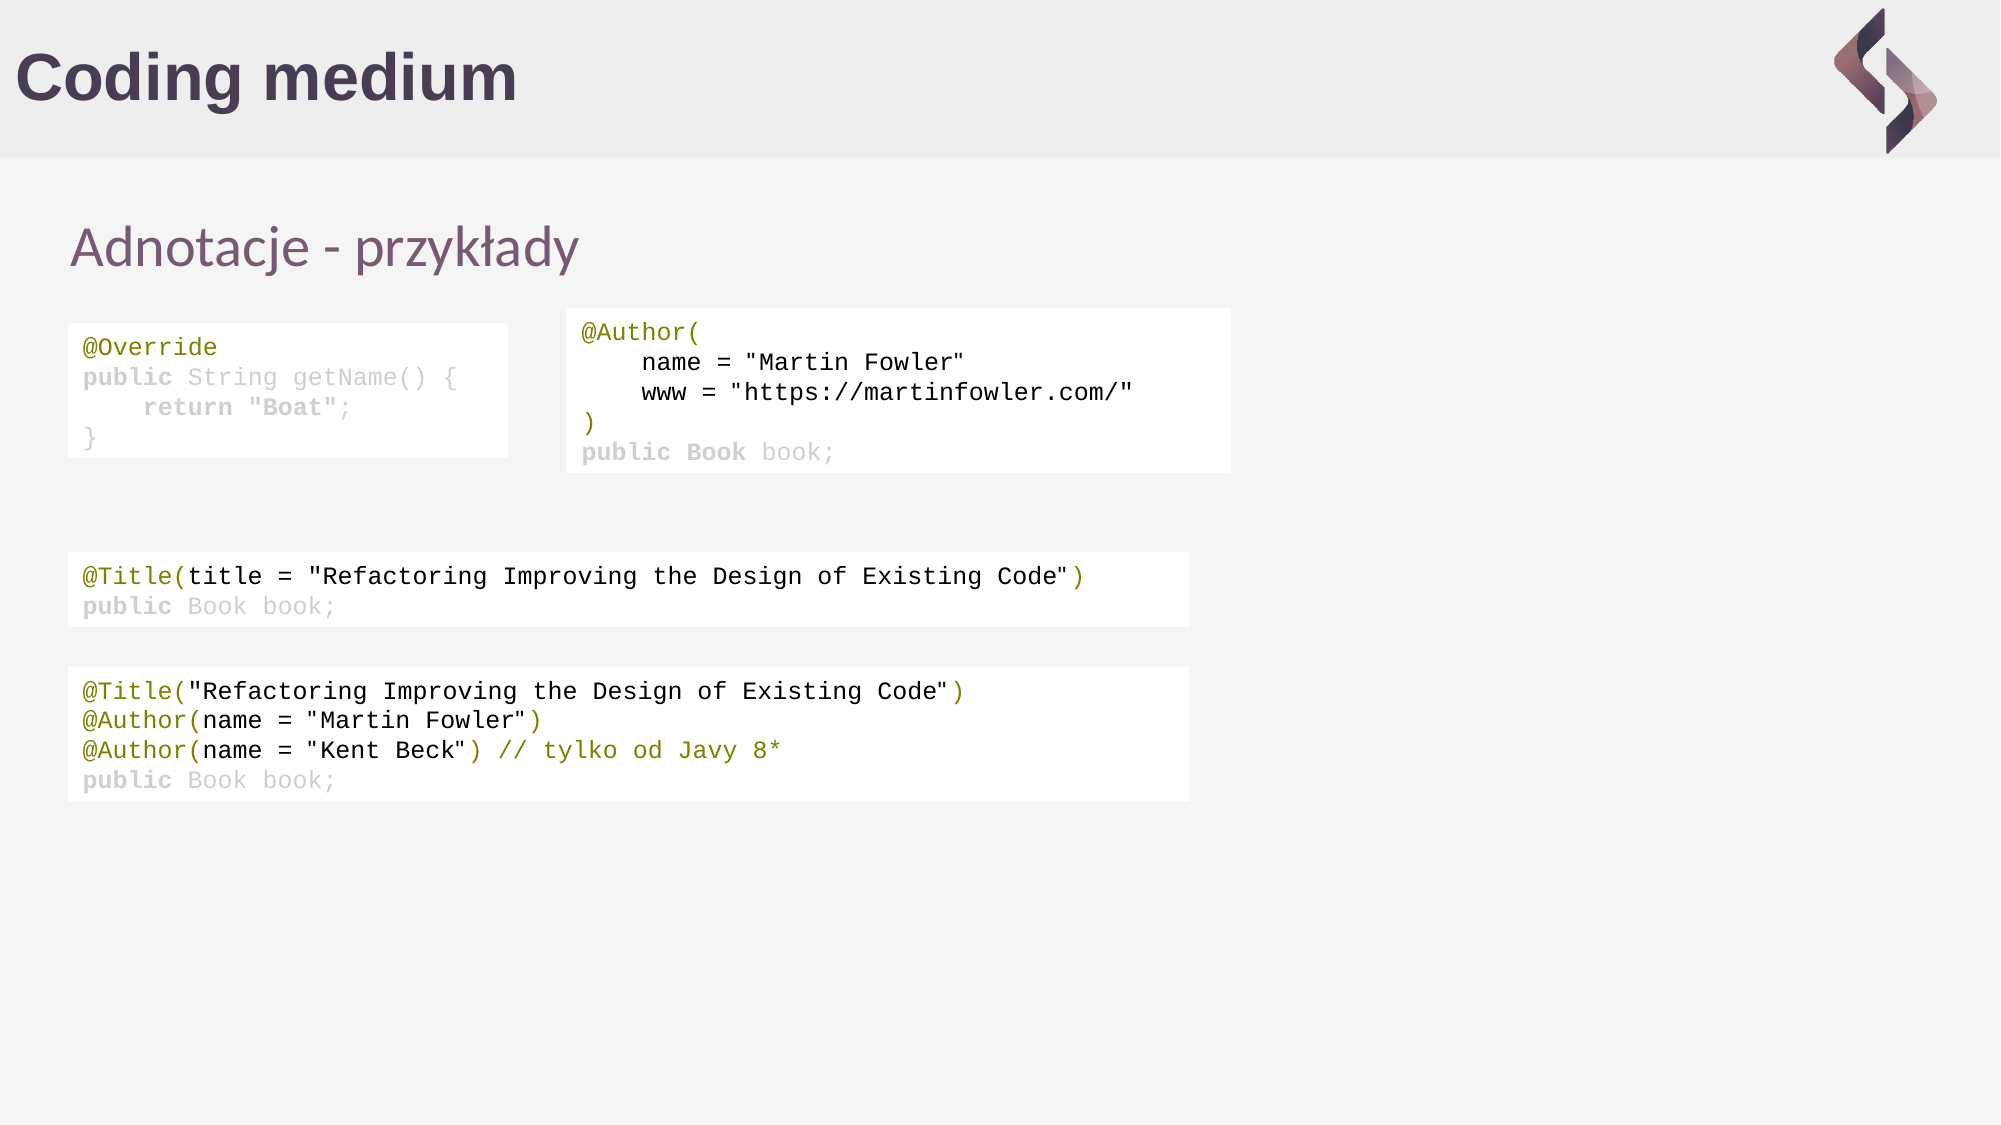

# Coding medium
Adnotacje - przykłady
@Author(
    name = " Martin Fowler"
    www = " https://martinfowler.com/"
)
public Book book;
@Override
public String getName() {
    return "Boat";
}
@Title(title = "Refactoring Improving the Design of Existing Code" )
public Book book;
@Title("Refactoring Improving the Design of Existing Code" )
@Author(name = " Martin Fowler" )
@Author(name = " Kent Beck" ) // tylko od Javy 8*
public Book book;